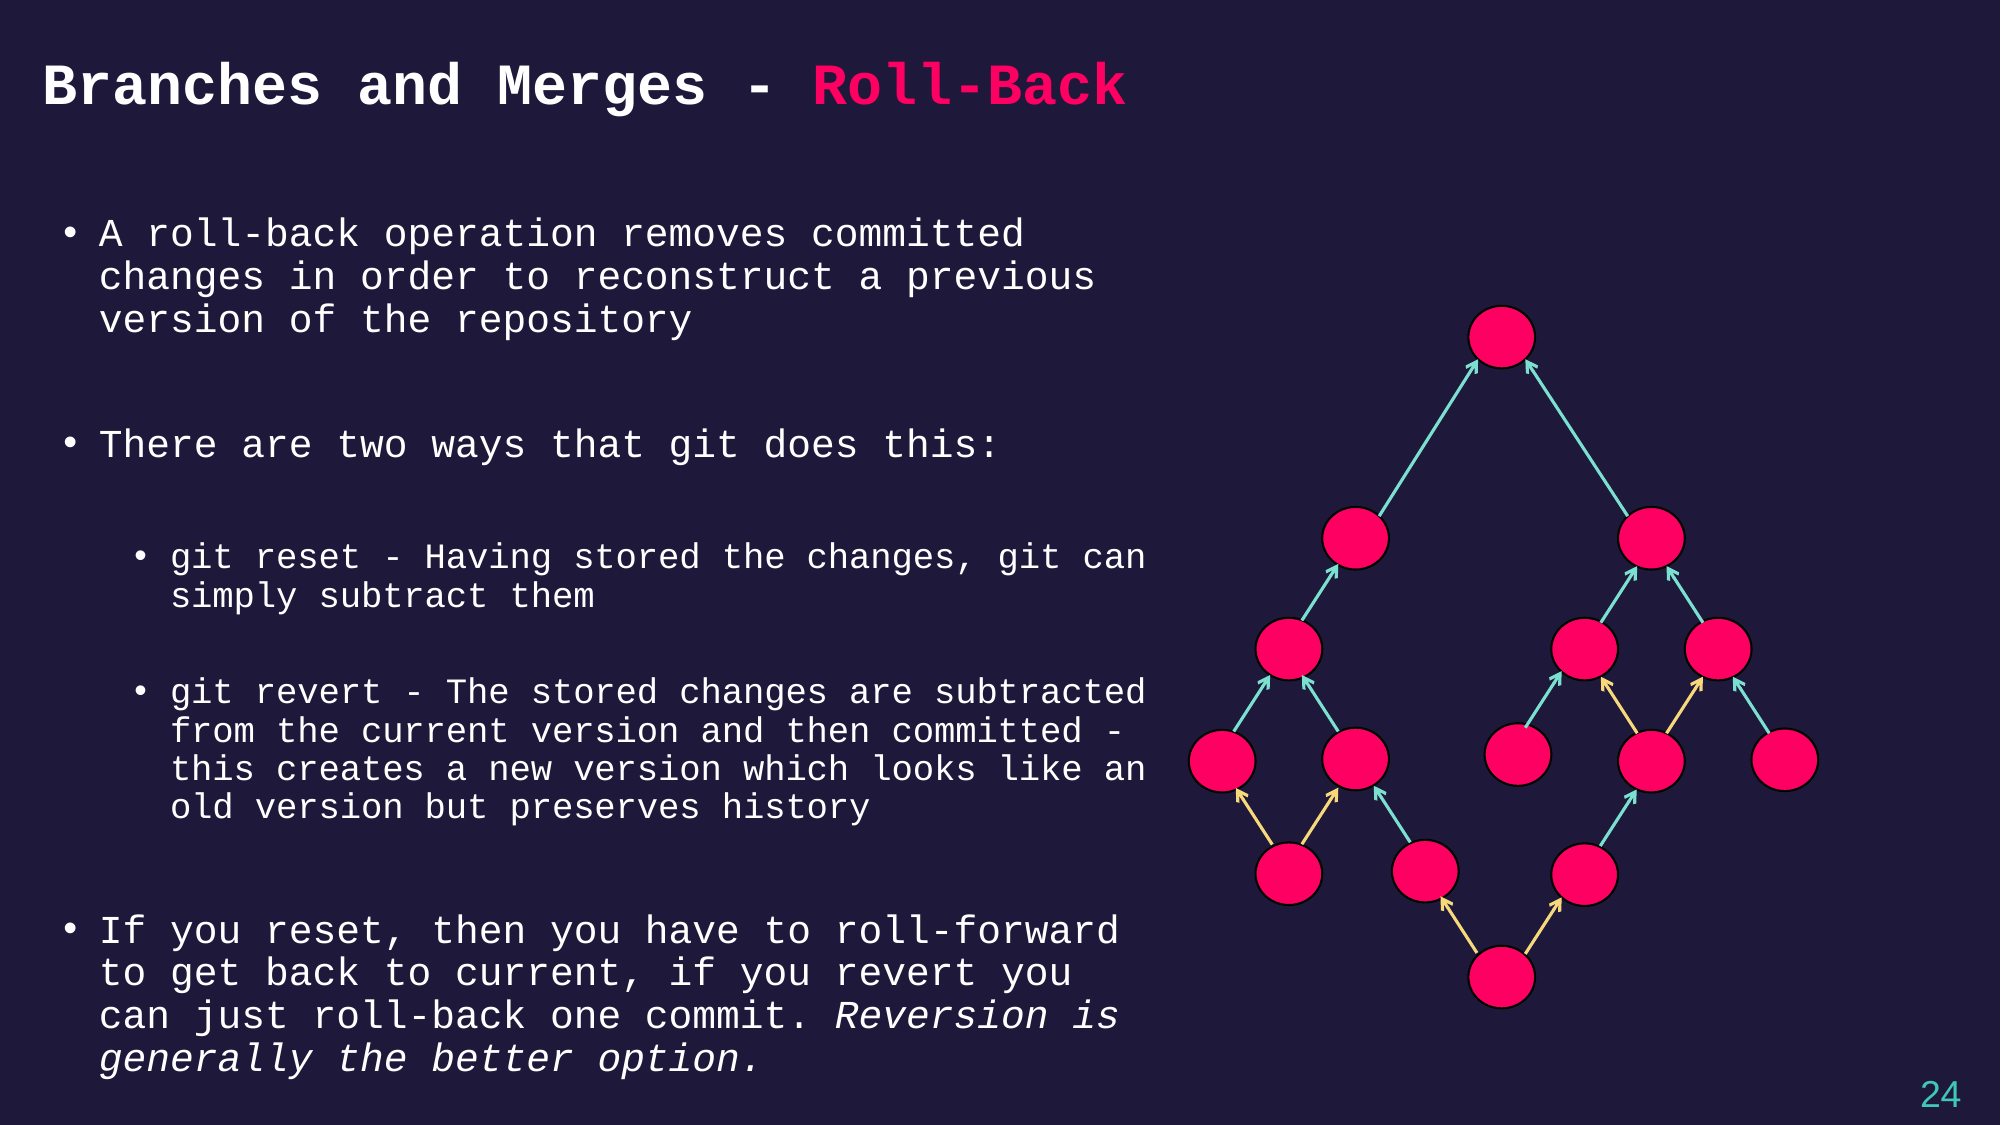

# Branches and Merges - Roll-Back

A roll-back operation removes committed changes in order to reconstruct a previous version of the repository

There are two ways that git does this:

git reset - Having stored the changes, git can simply subtract them

git revert - The stored changes are subtracted from the current version and then committed - this creates a new version which looks like an old version but preserves history

If you reset, then you have to roll-forward to get back to current, if you revert you can just roll-back one commit. Reversion is generally the better option.